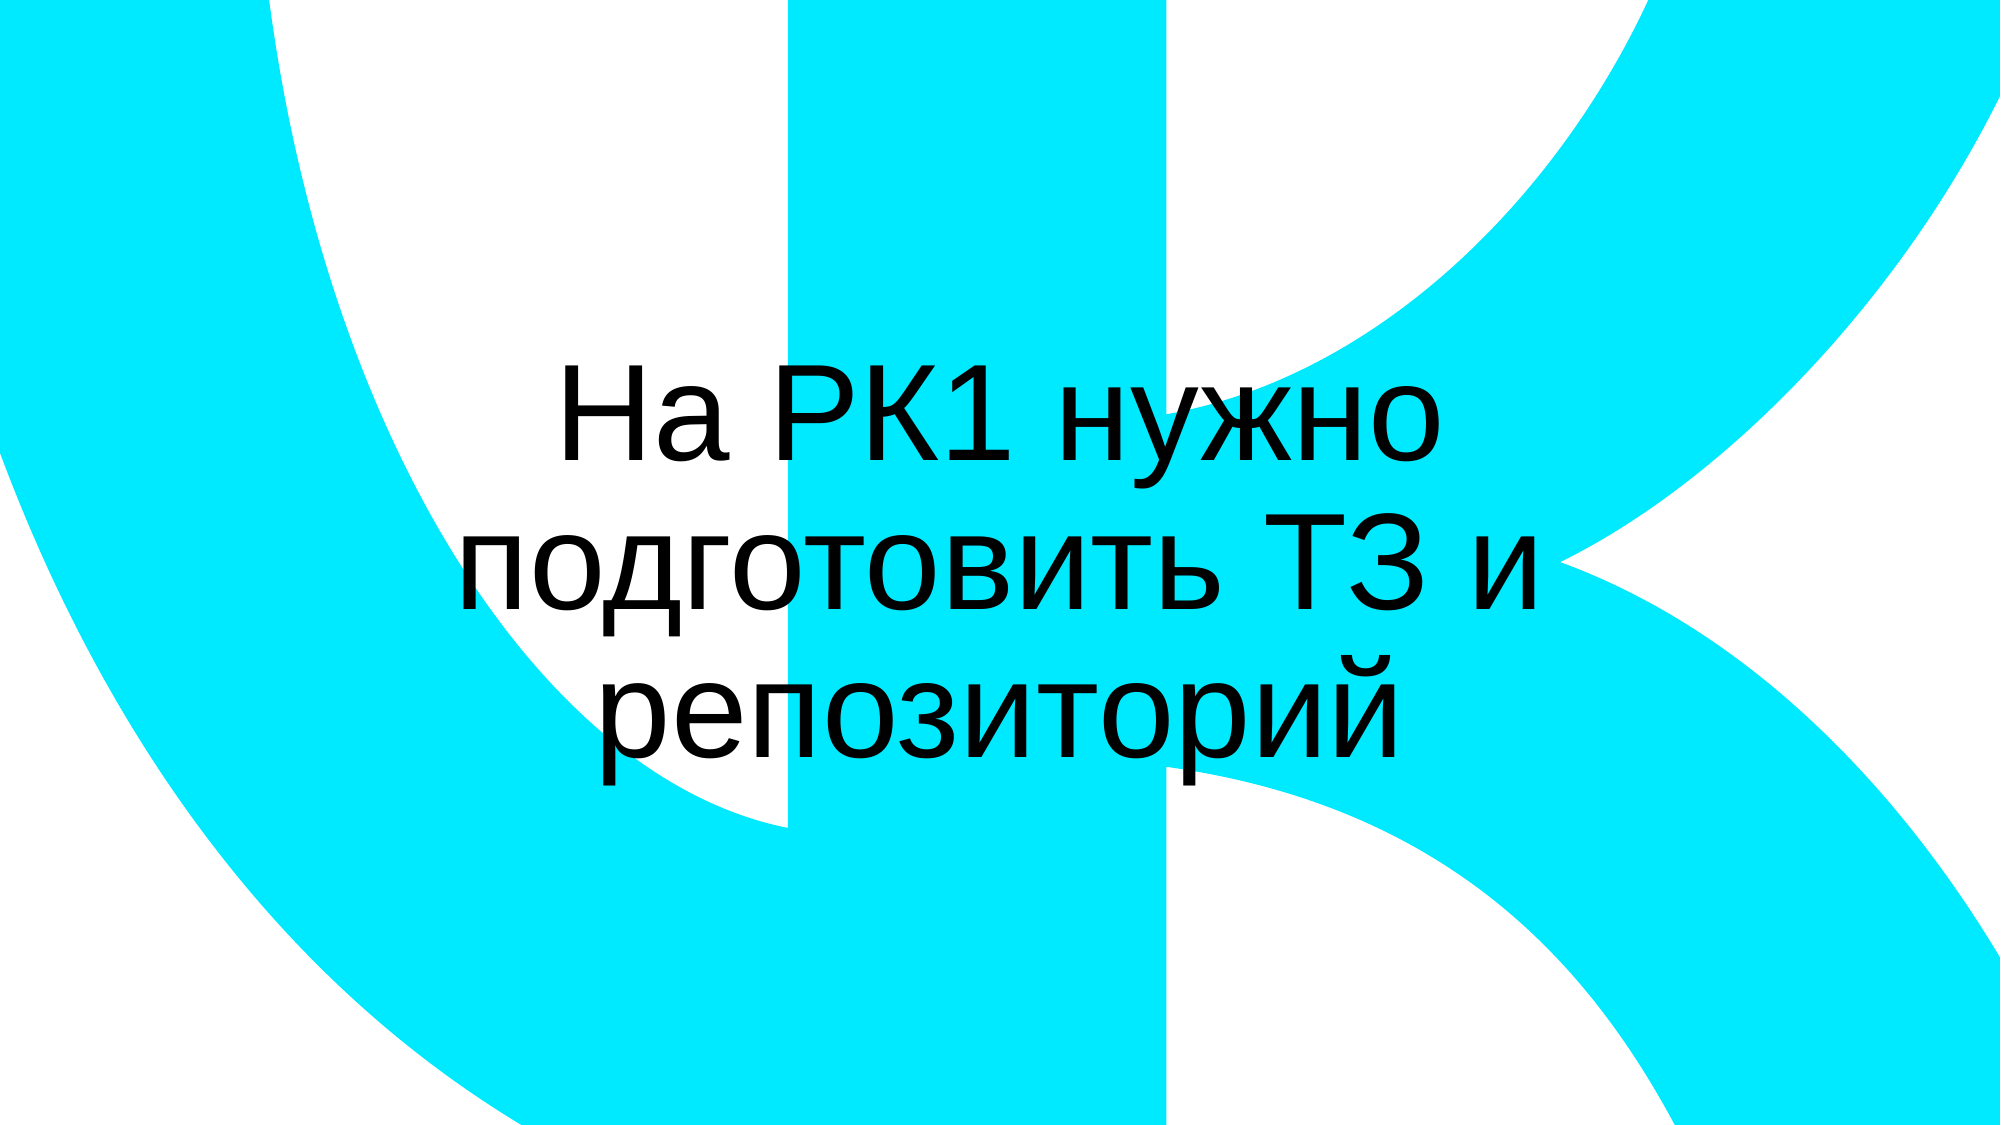

# На РК1 нужно подготовить ТЗ и репозиторий